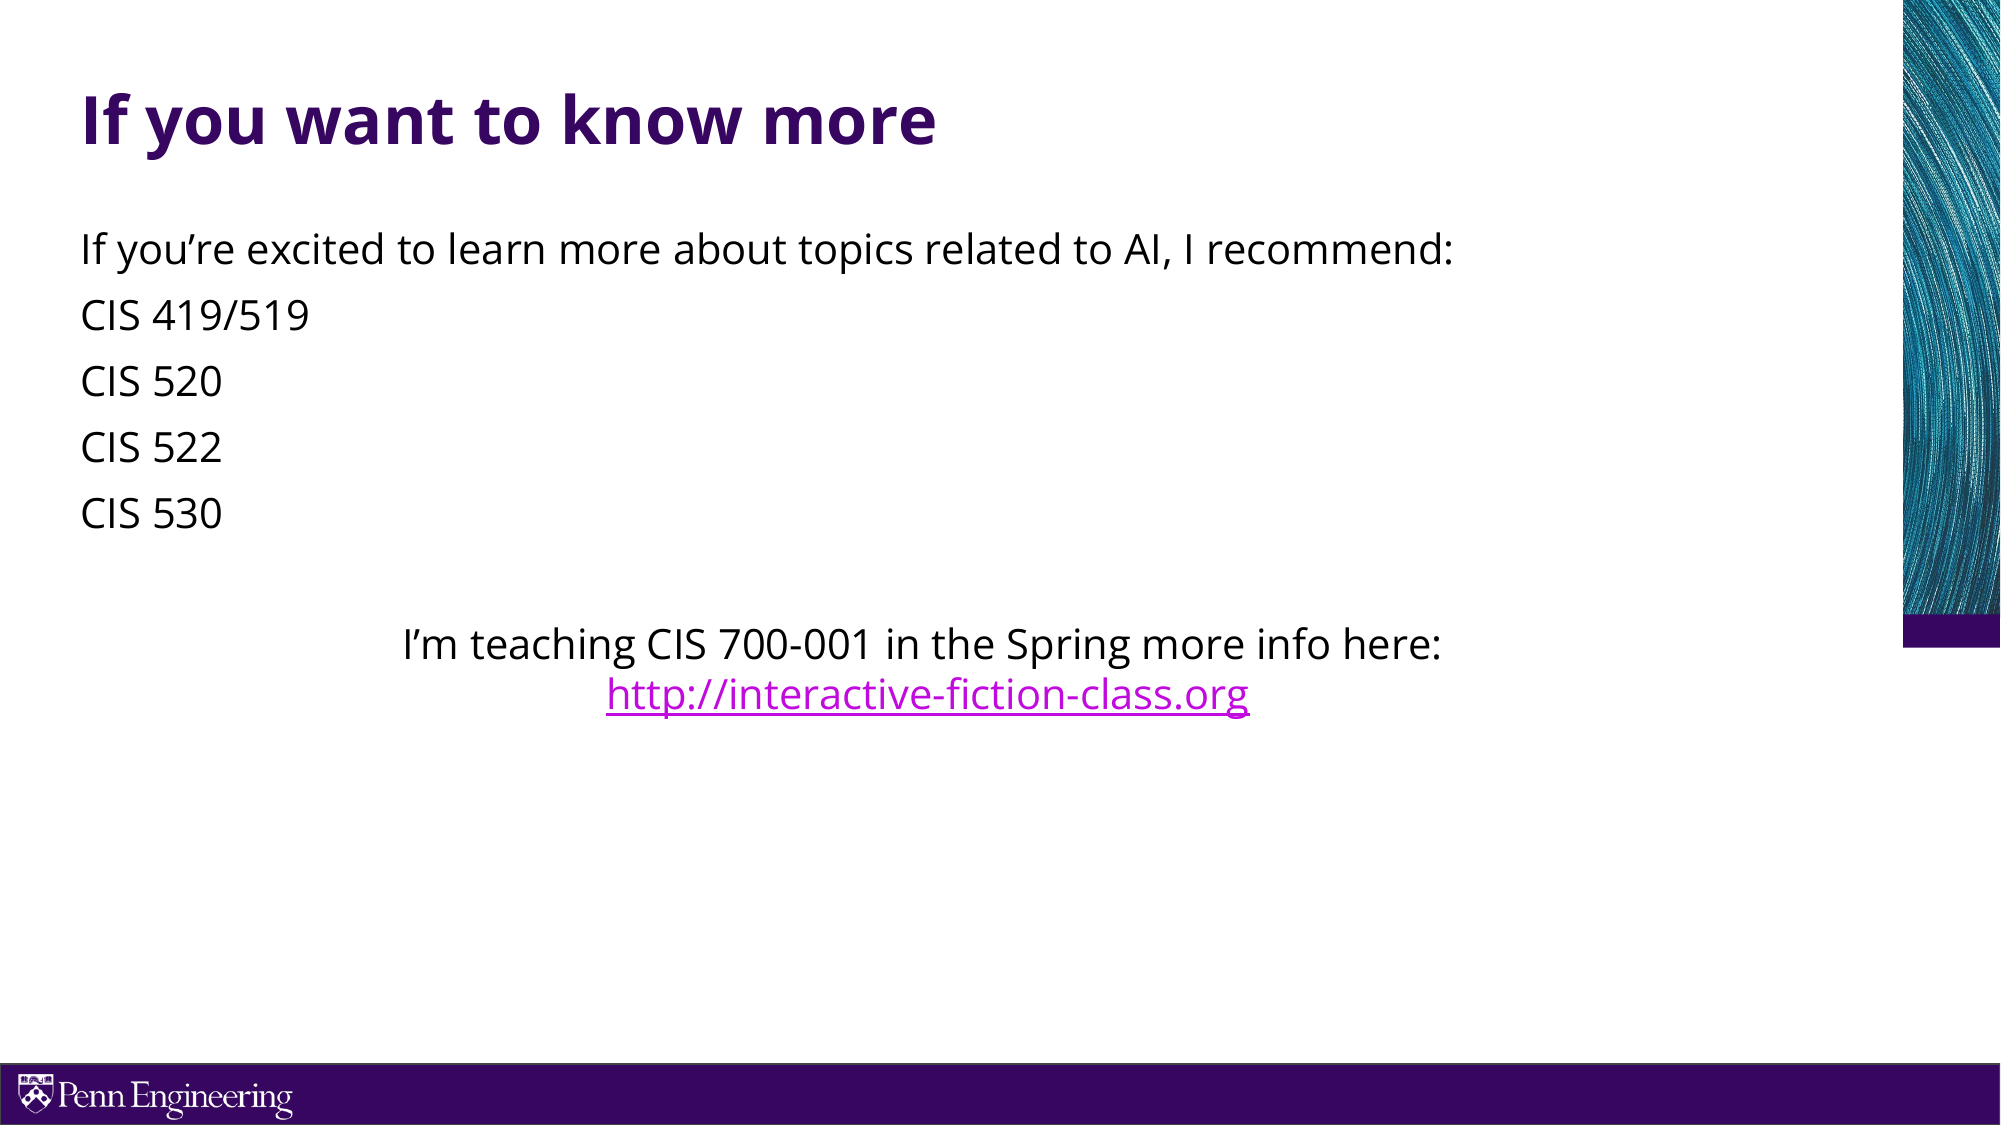

# If you want to know more
If you’re excited to learn more about topics related to AI, I recommend:
CIS 419/519
CIS 520
CIS 522
CIS 530

I’m teaching CIS 700-001 in the Spring more info here: http://interactive-fiction-class.org